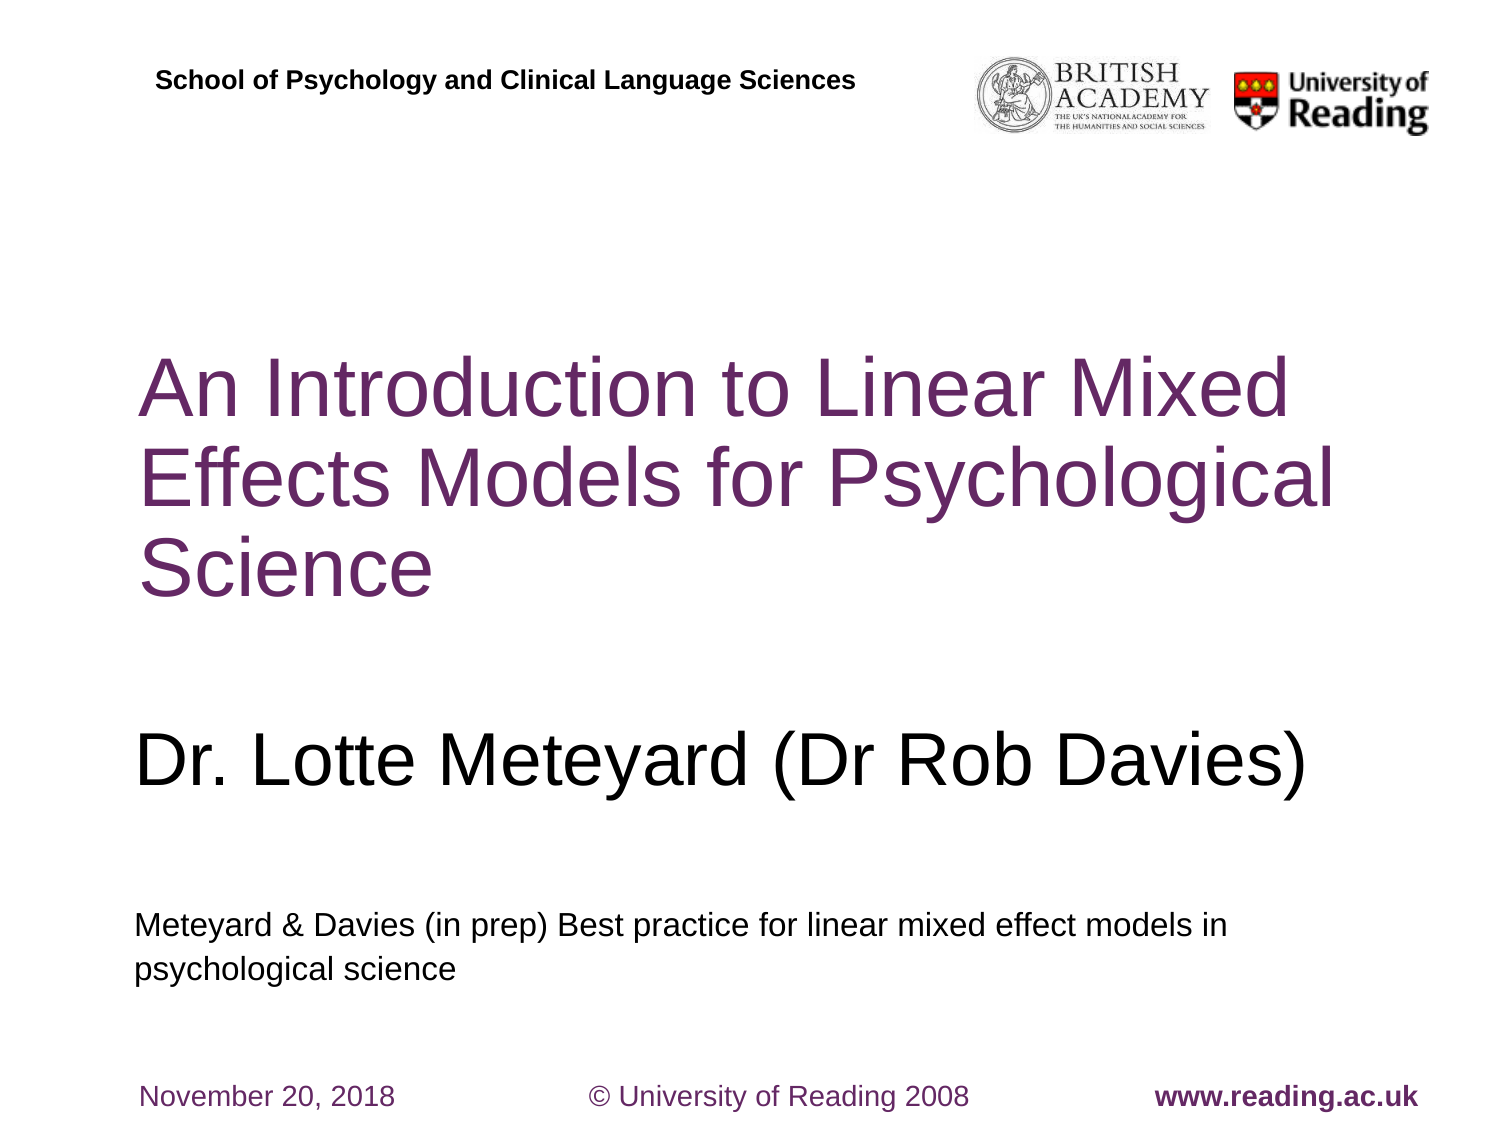

# An Introduction to Linear Mixed Effects Models for Psychological Science
Dr. Lotte Meteyard (Dr Rob Davies)
Meteyard & Davies (in prep) Best practice for linear mixed effect models in psychological science
November 20, 2018